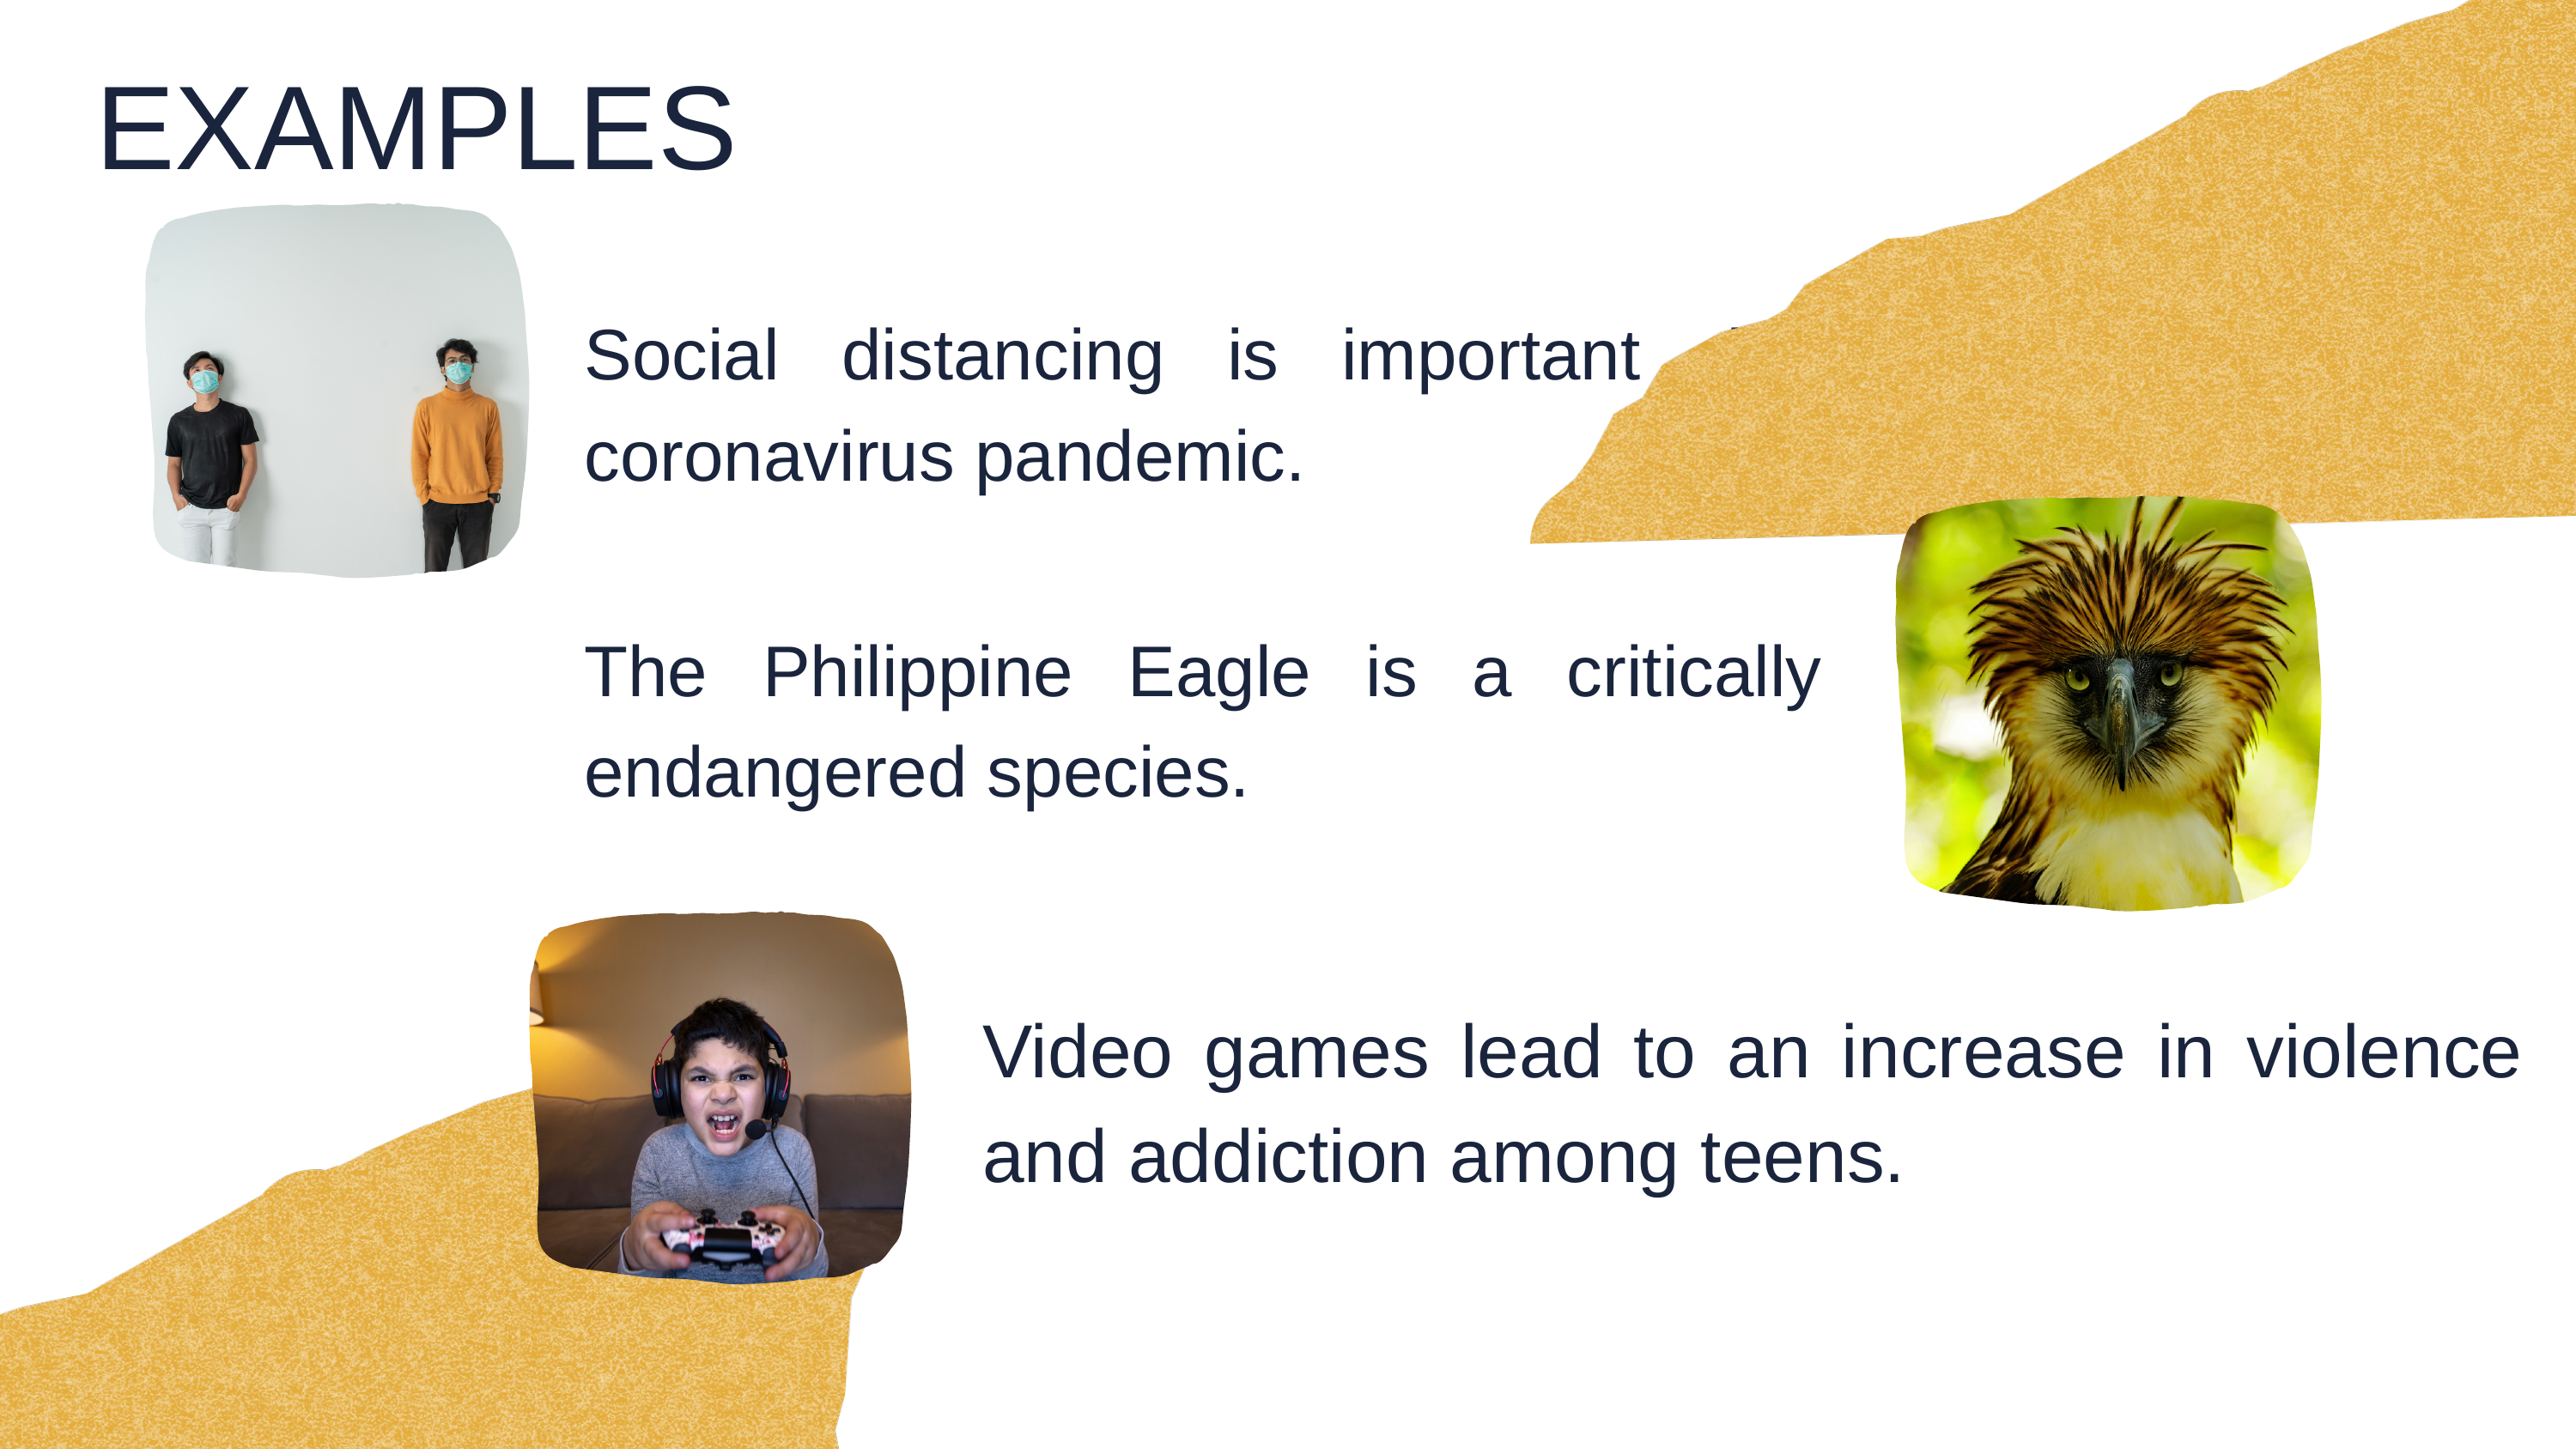

EXAMPLES

Social distancing is important during the coronavirus pandemic.

The Philippine Eagle is a critically endangered species.

Video games lead to an increase in violence and addiction among teens.